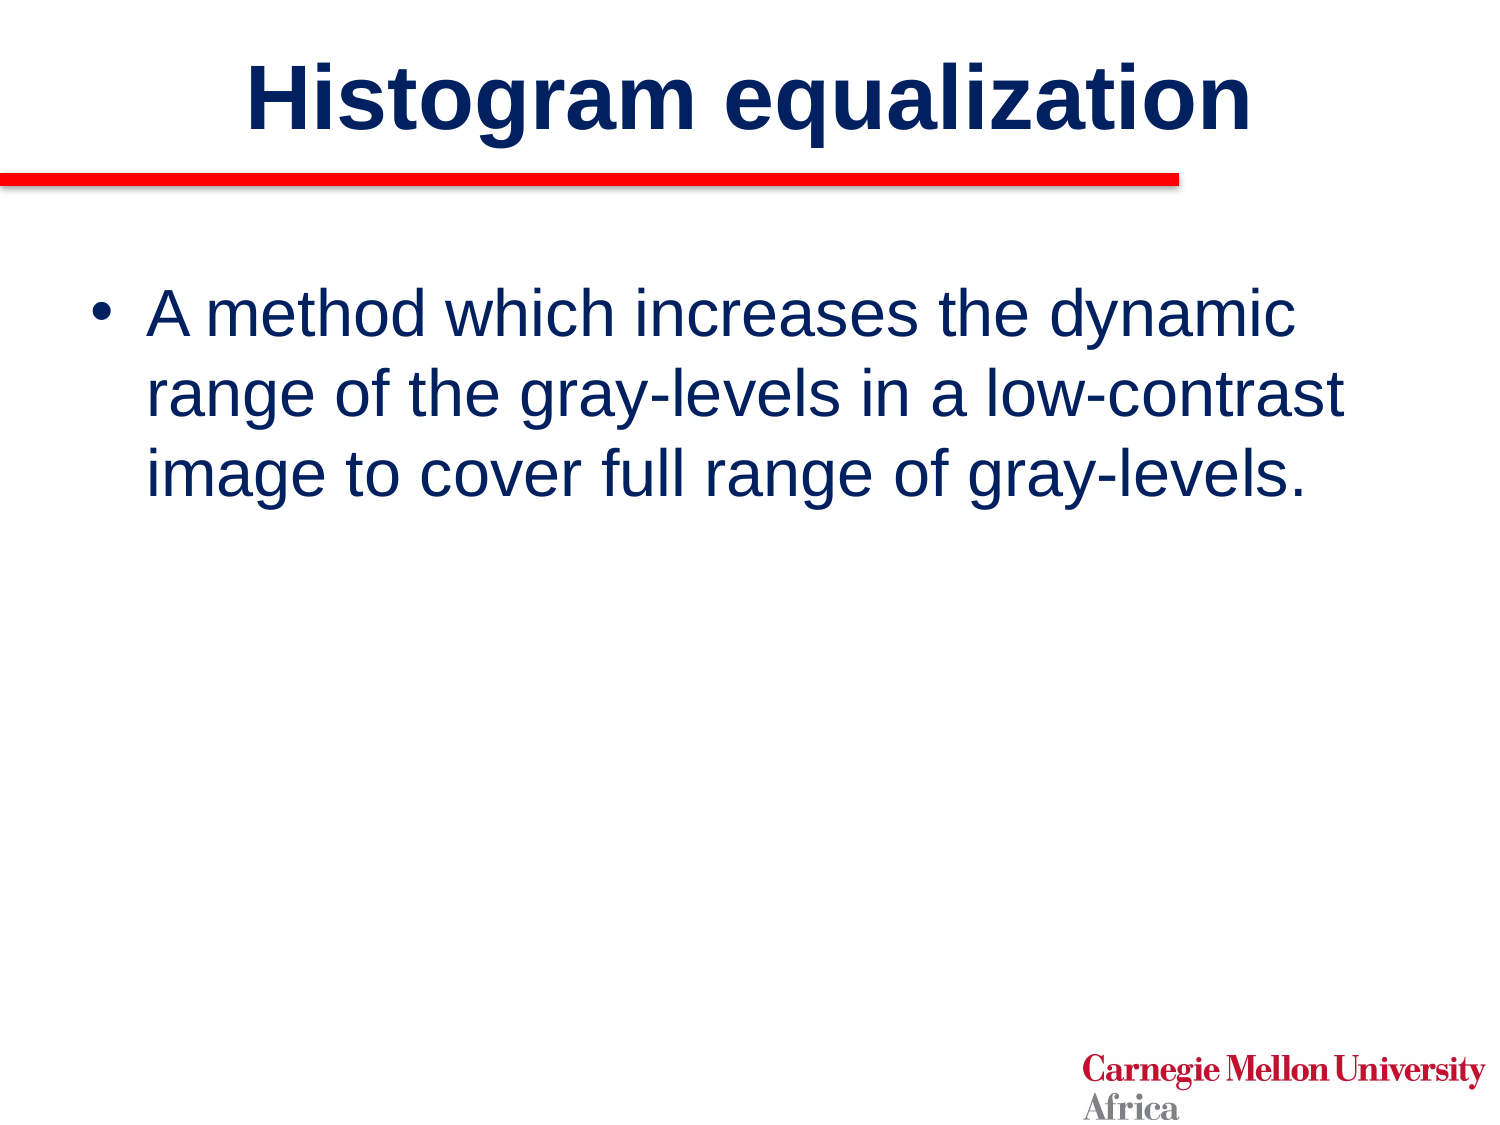

# Histogram equalization
A method which increases the dynamic range of the gray-levels in a low-contrast image to cover full range of gray-levels.